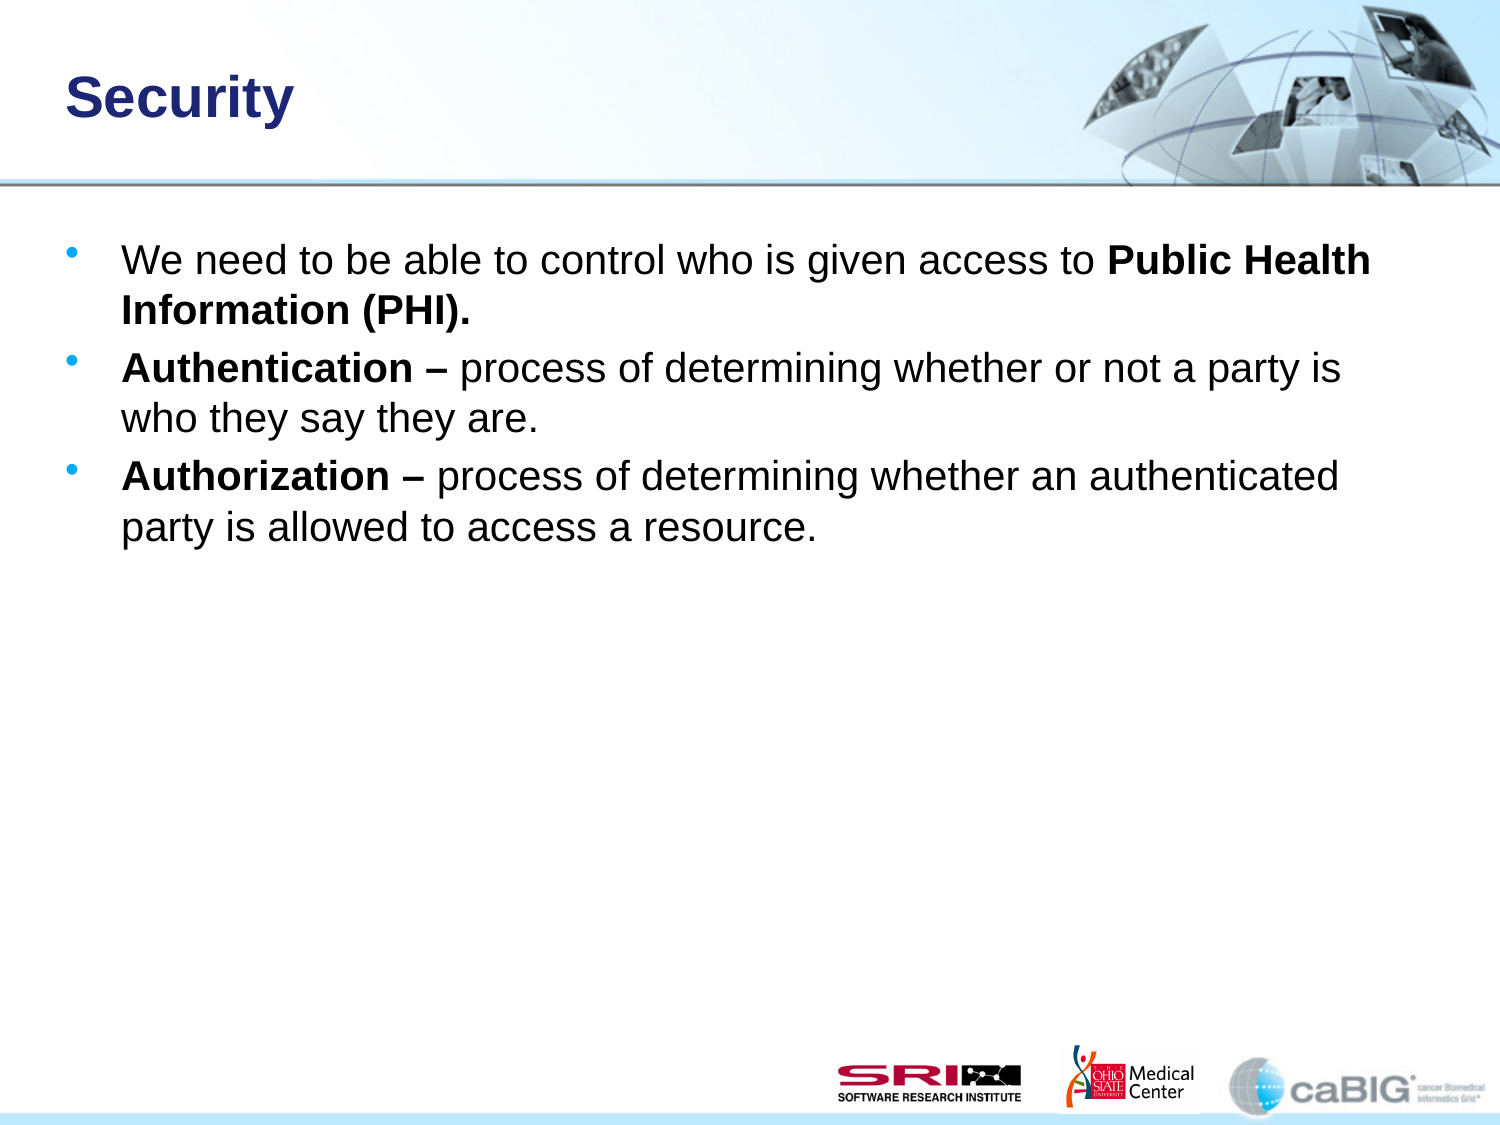

# Security
We need to be able to control who is given access to Public Health Information (PHI).
Authentication – process of determining whether or not a party is who they say they are.
Authorization – process of determining whether an authenticated party is allowed to access a resource.